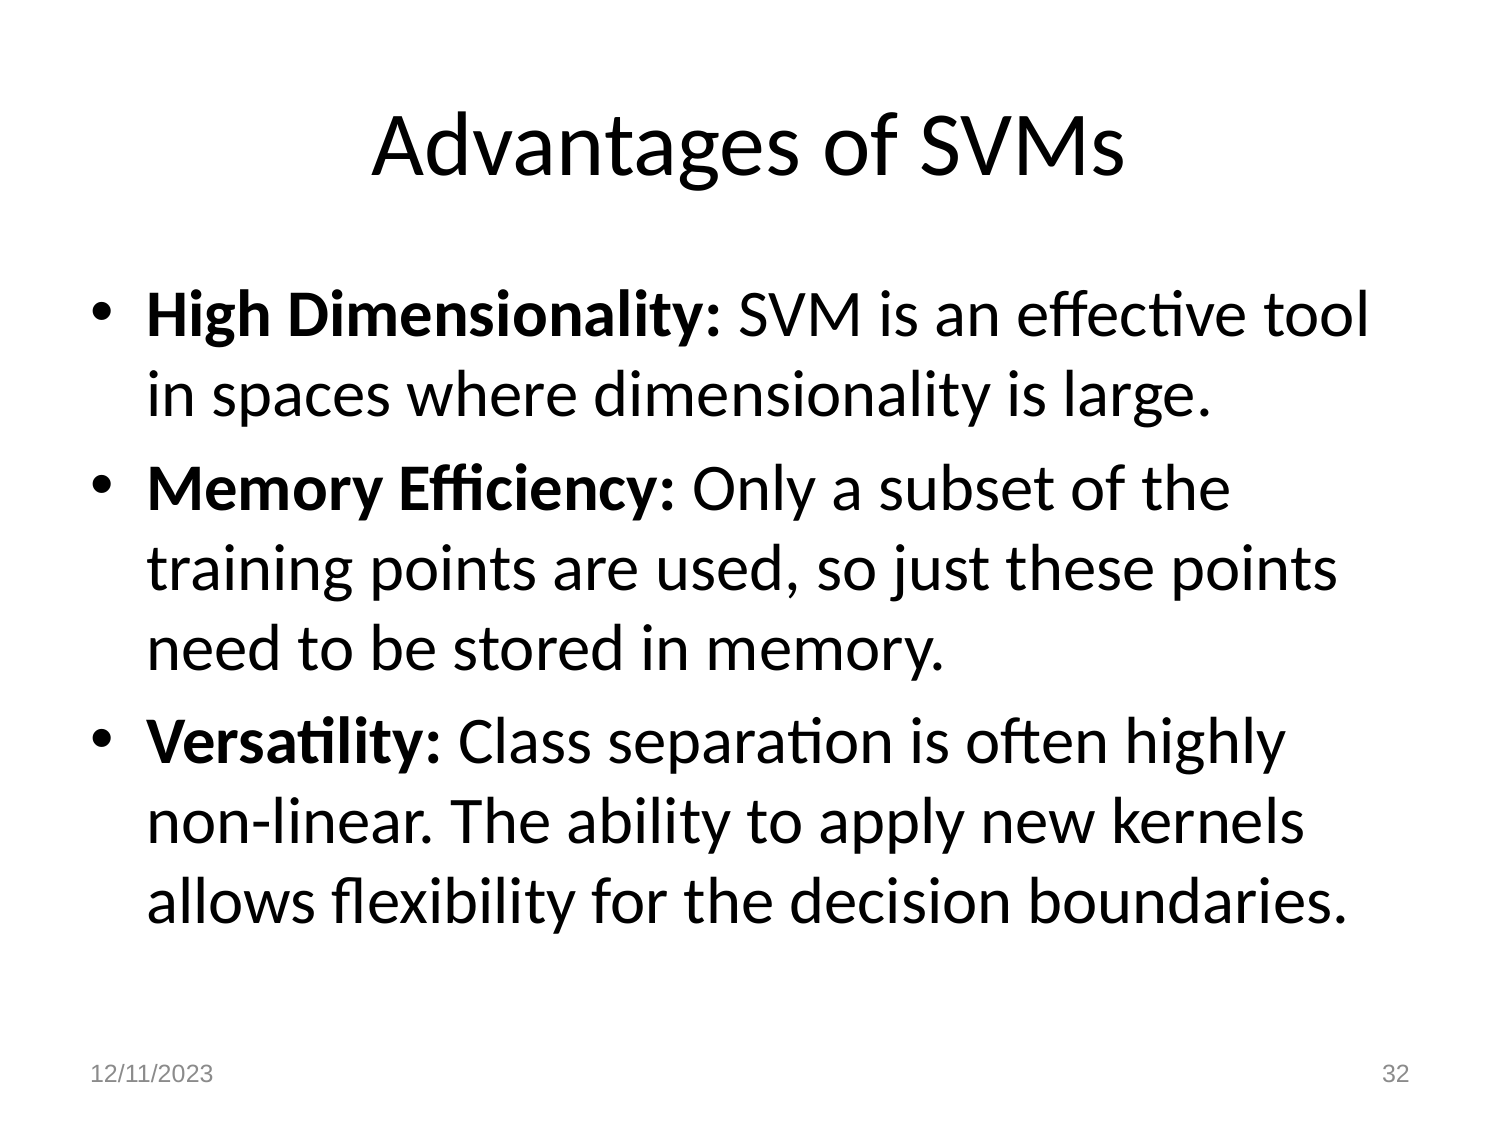

# Advantages of SVMs
High Dimensionality: SVM is an effective tool in spaces where dimensionality is large.
Memory Efficiency: Only a subset of the training points are used, so just these points need to be stored in memory.
Versatility: Class separation is often highly non-linear. The ability to apply new kernels allows flexibility for the decision boundaries.

12/11/2023
32